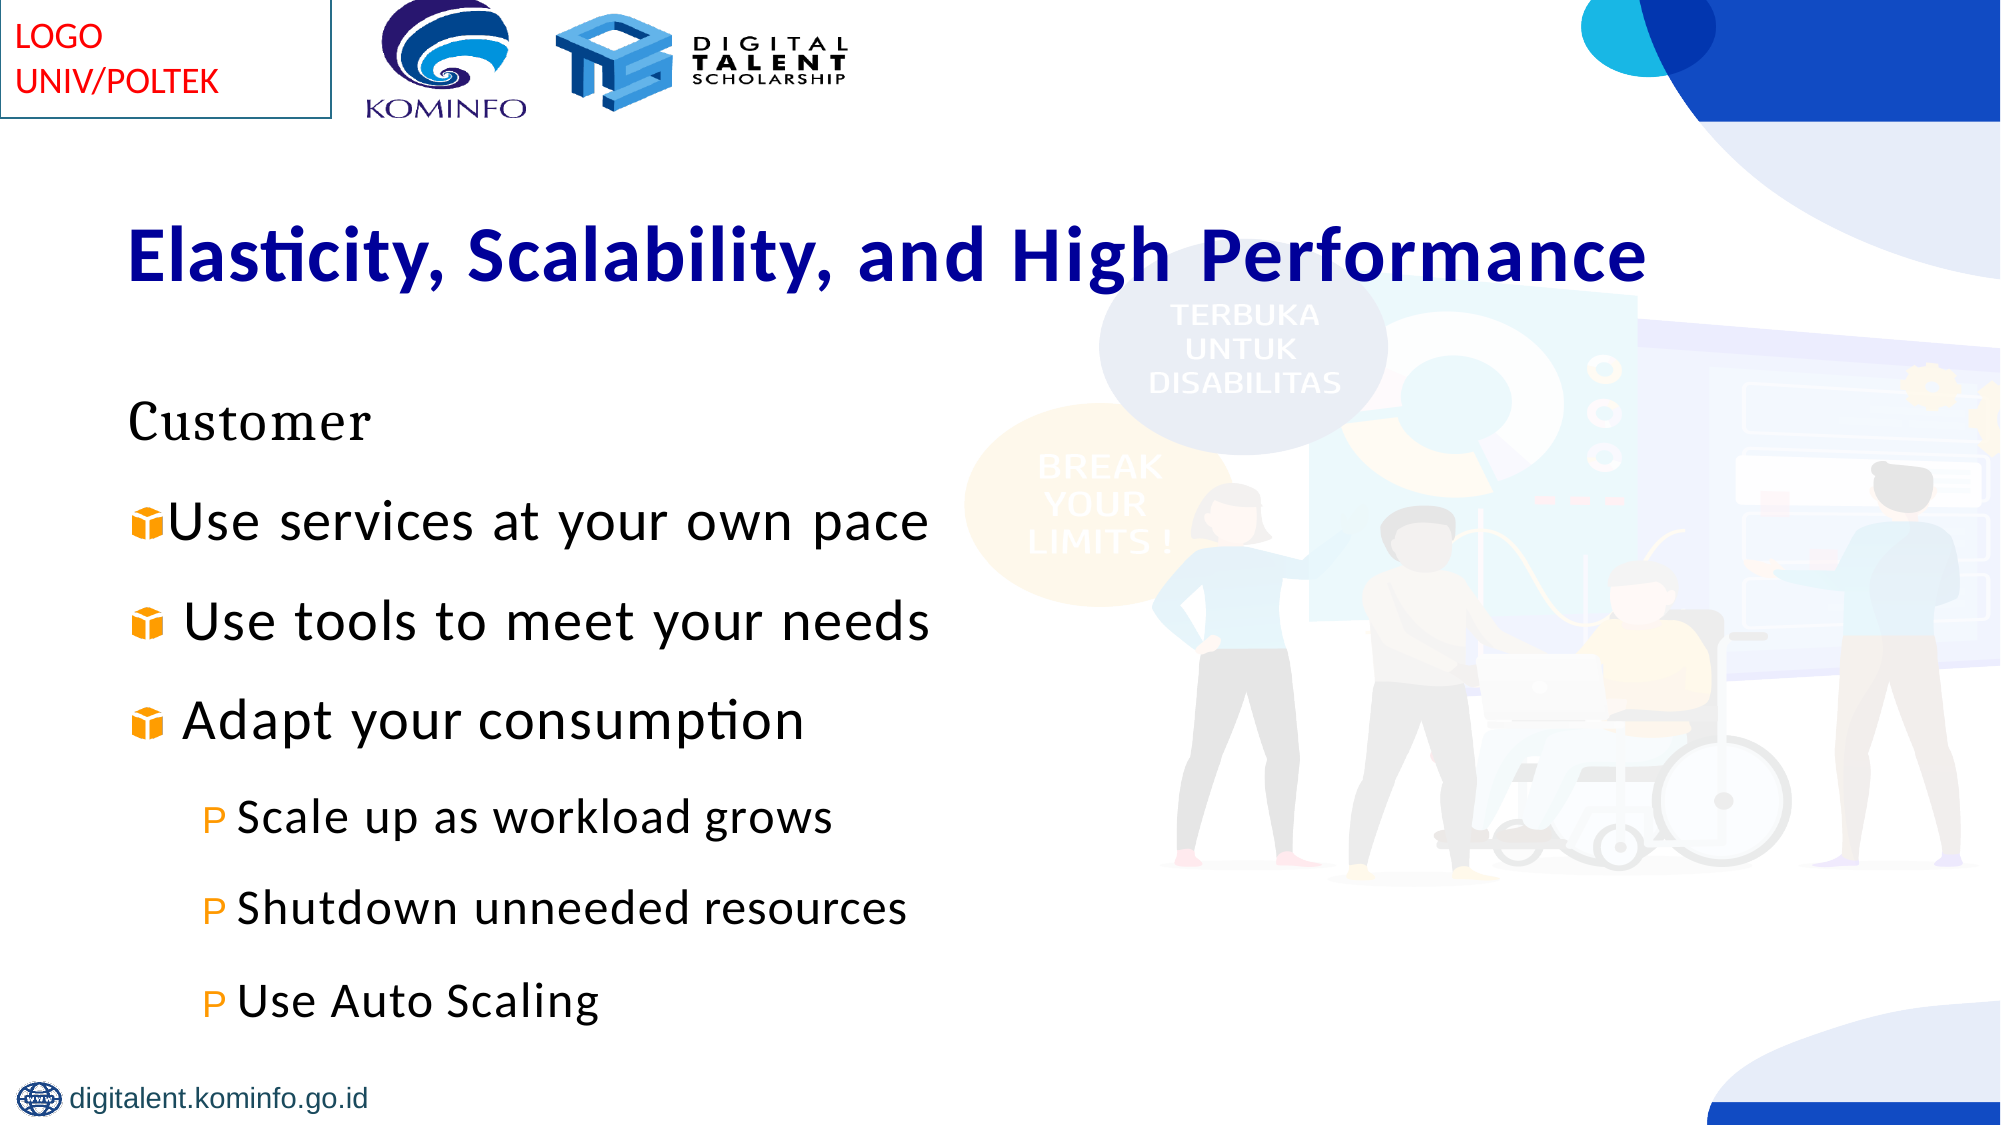

# Elasticity, Scalability, and High Performance
Customer
Use services at your own pace  Use tools to meet your needs  Adapt your consumption
P Scale up as workload grows
P Shutdown unneeded resources
P Use Auto Scaling